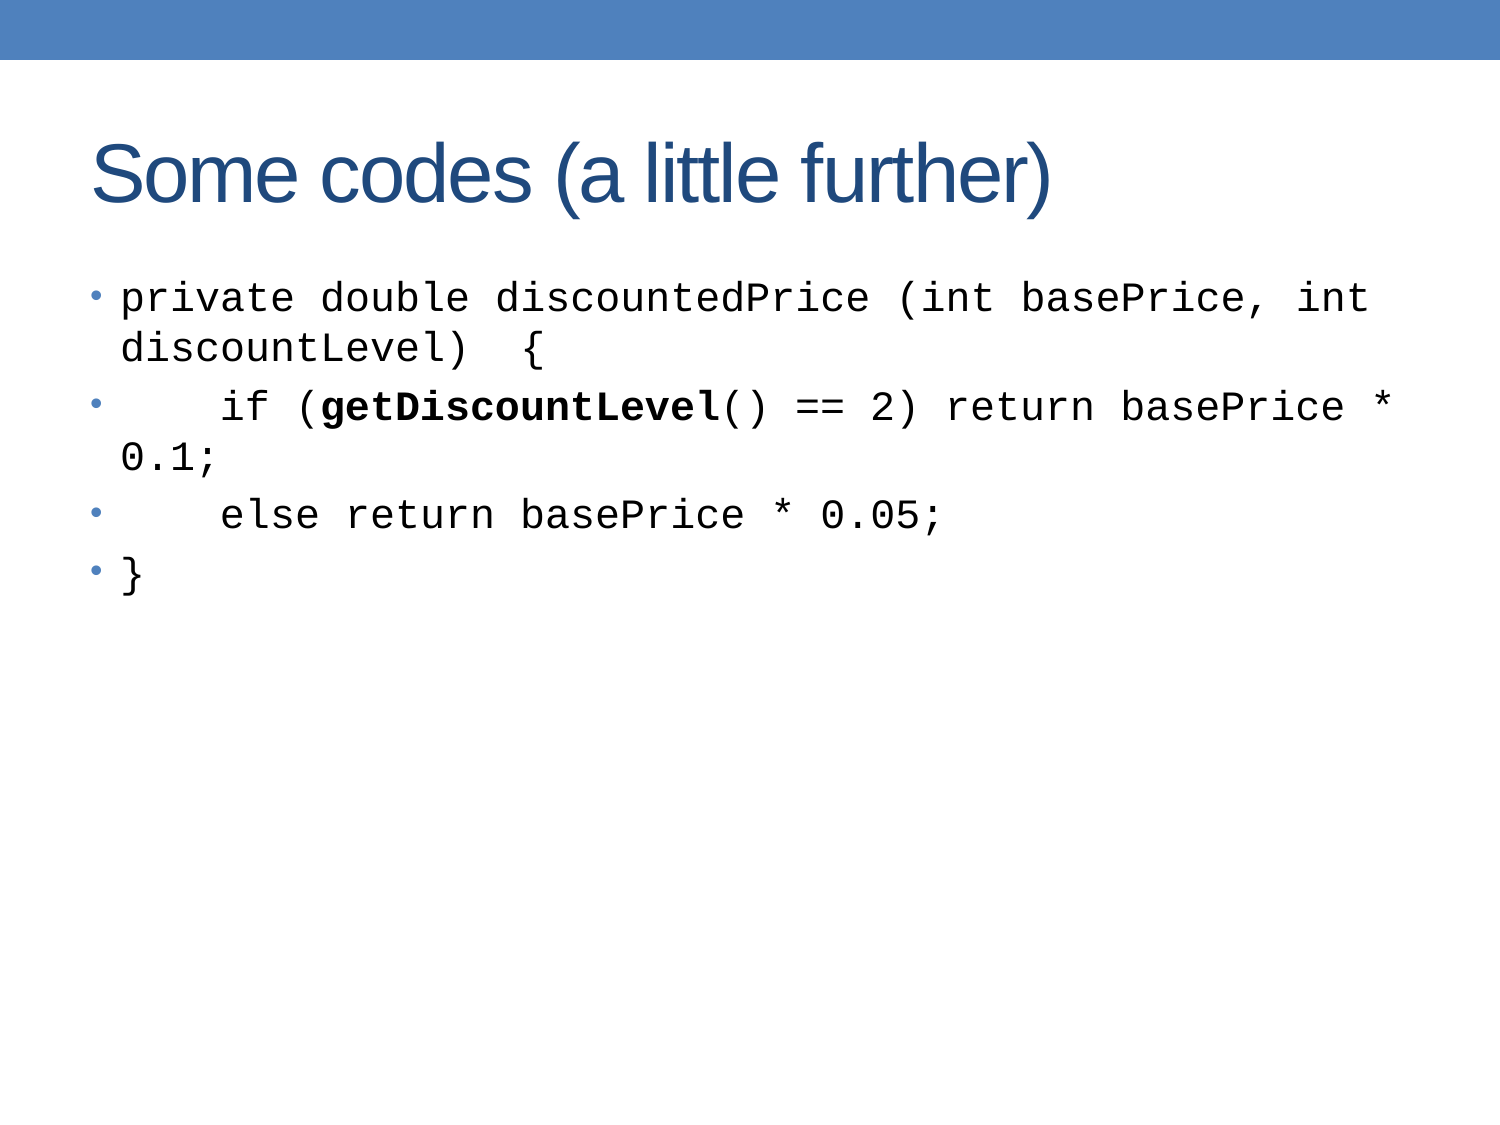

24
# Some codes (a little further)
private double discountedPrice (int basePrice, int discountLevel)  {
    if (getDiscountLevel() == 2) return basePrice * 0.1;
    else return basePrice * 0.05;
}